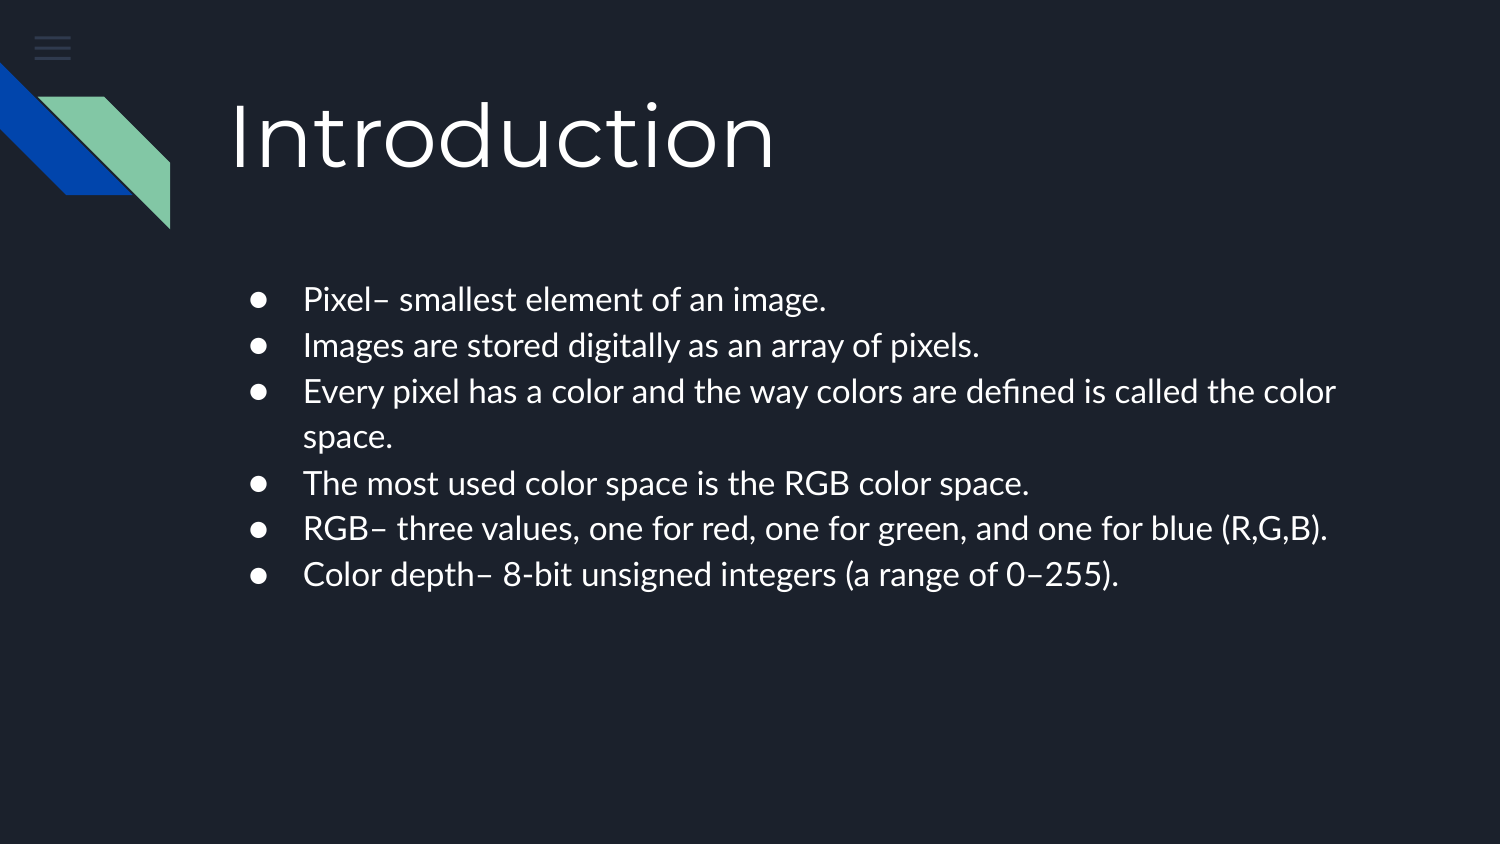

# Introduction
Pixel– smallest element of an image.
Images are stored digitally as an array of pixels.
Every pixel has a color and the way colors are defined is called the color space.
The most used color space is the RGB color space.
RGB– three values, one for red, one for green, and one for blue (R,G,B).
Color depth– 8-bit unsigned integers (a range of 0–255).